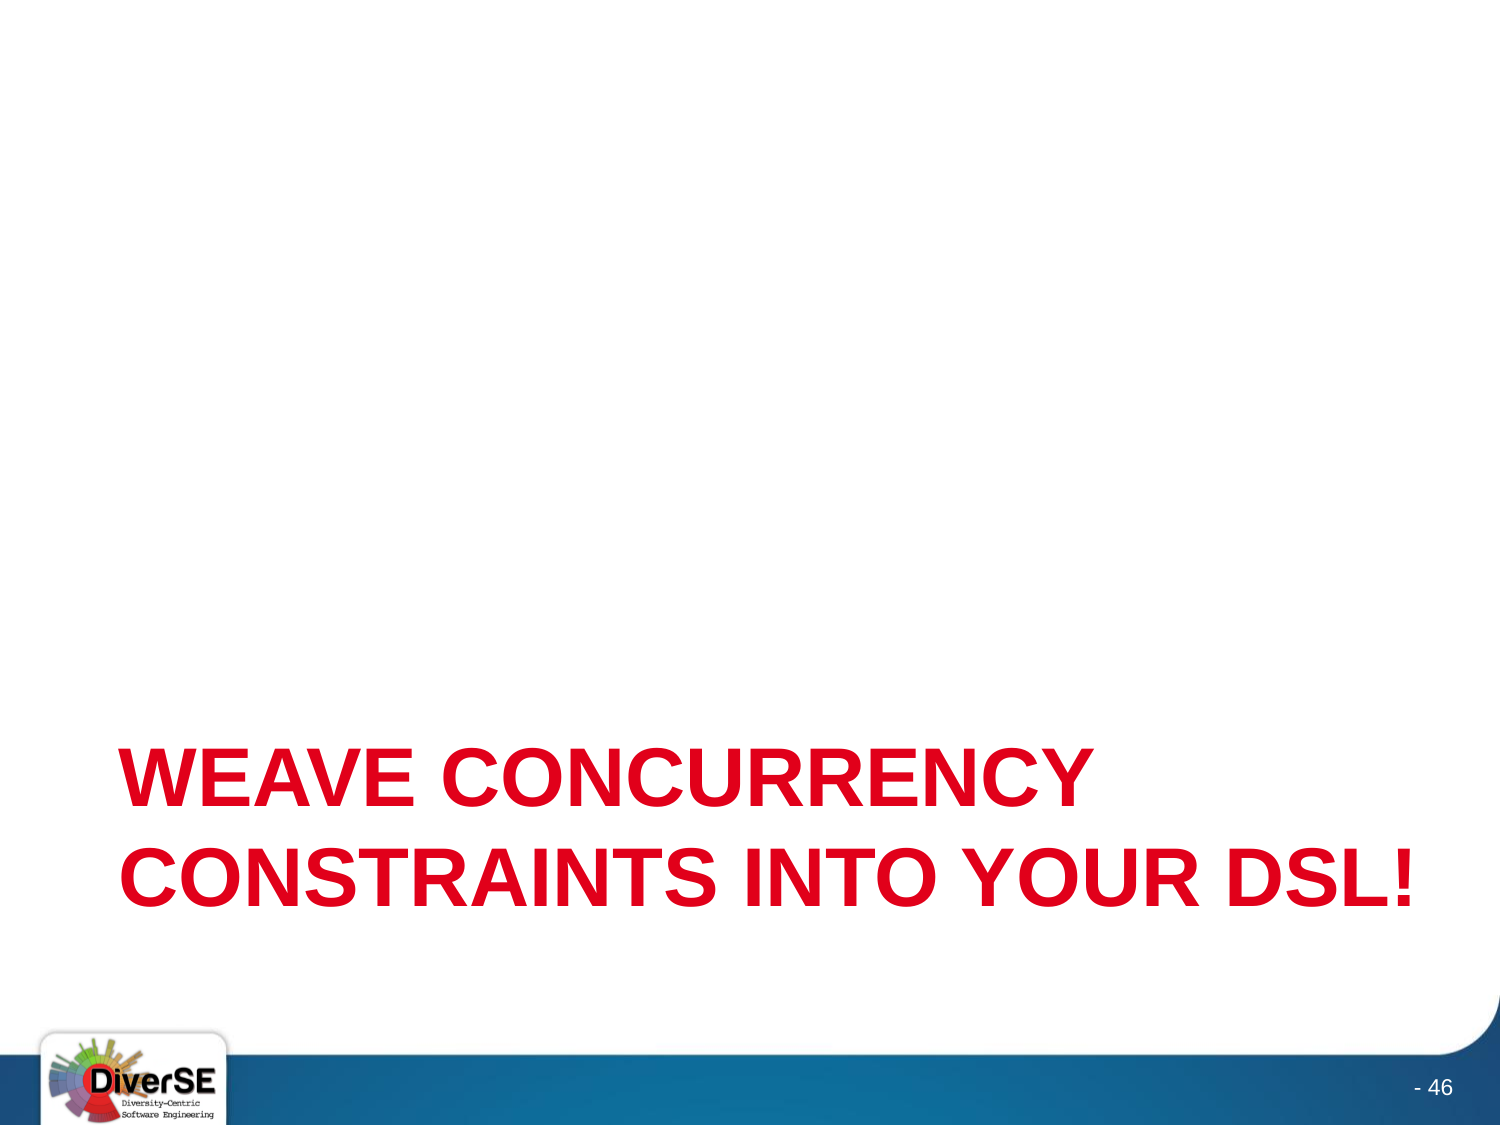

# Weave Concurrency Constraints Into Your DSL!
- 46